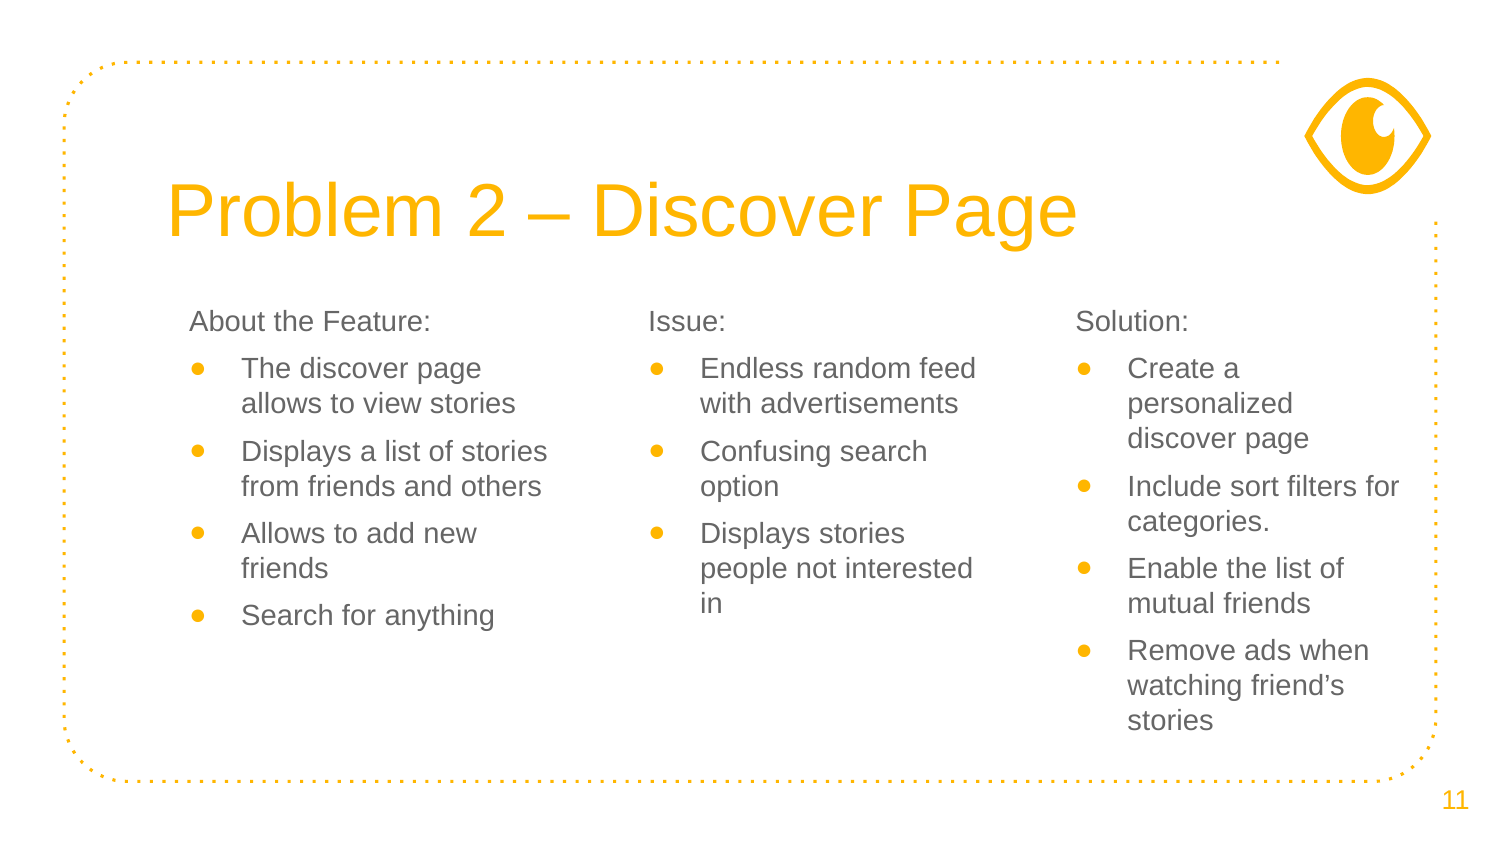

# Problem 2 – Discover Page
About the Feature:
The discover page allows to view stories
Displays a list of stories from friends and others
Allows to add new friends
Search for anything

Issue:
Endless random feed with advertisements
Confusing search option
Displays stories people not interested in
Solution:
Create a personalized discover page
Include sort filters for categories.
Enable the list of mutual friends
Remove ads when watching friend’s stories
11